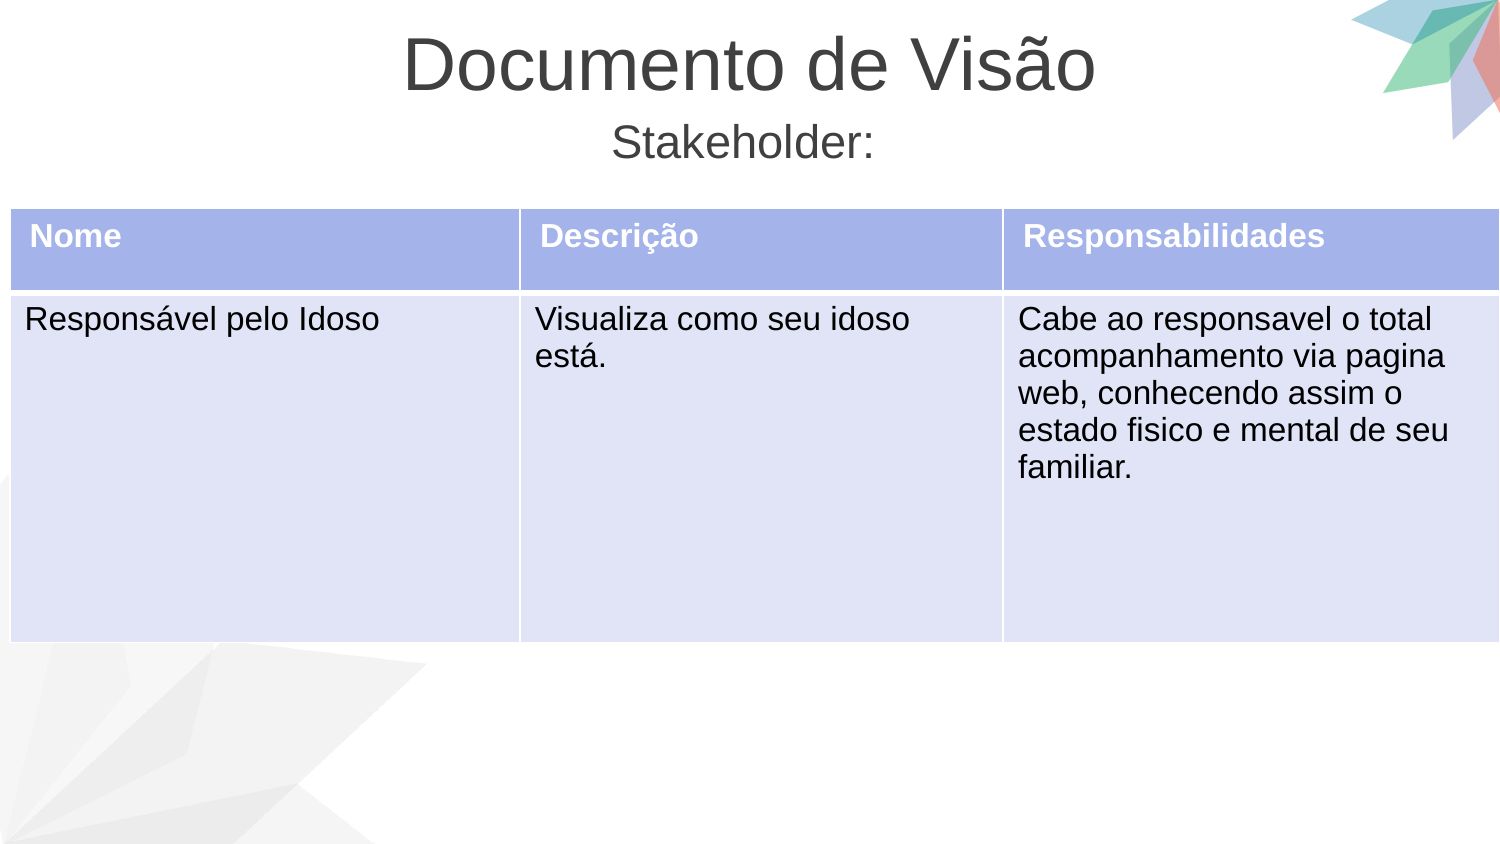

Documento de Visão
Stakeholder:
| Nome | Descrição | Responsabilidades |
| --- | --- | --- |
| Responsável pelo Idoso | Visualiza como seu idoso está. | Cabe ao responsavel o total acompanhamento via pagina web, conhecendo assim o estado fisico e mental de seu familiar. |